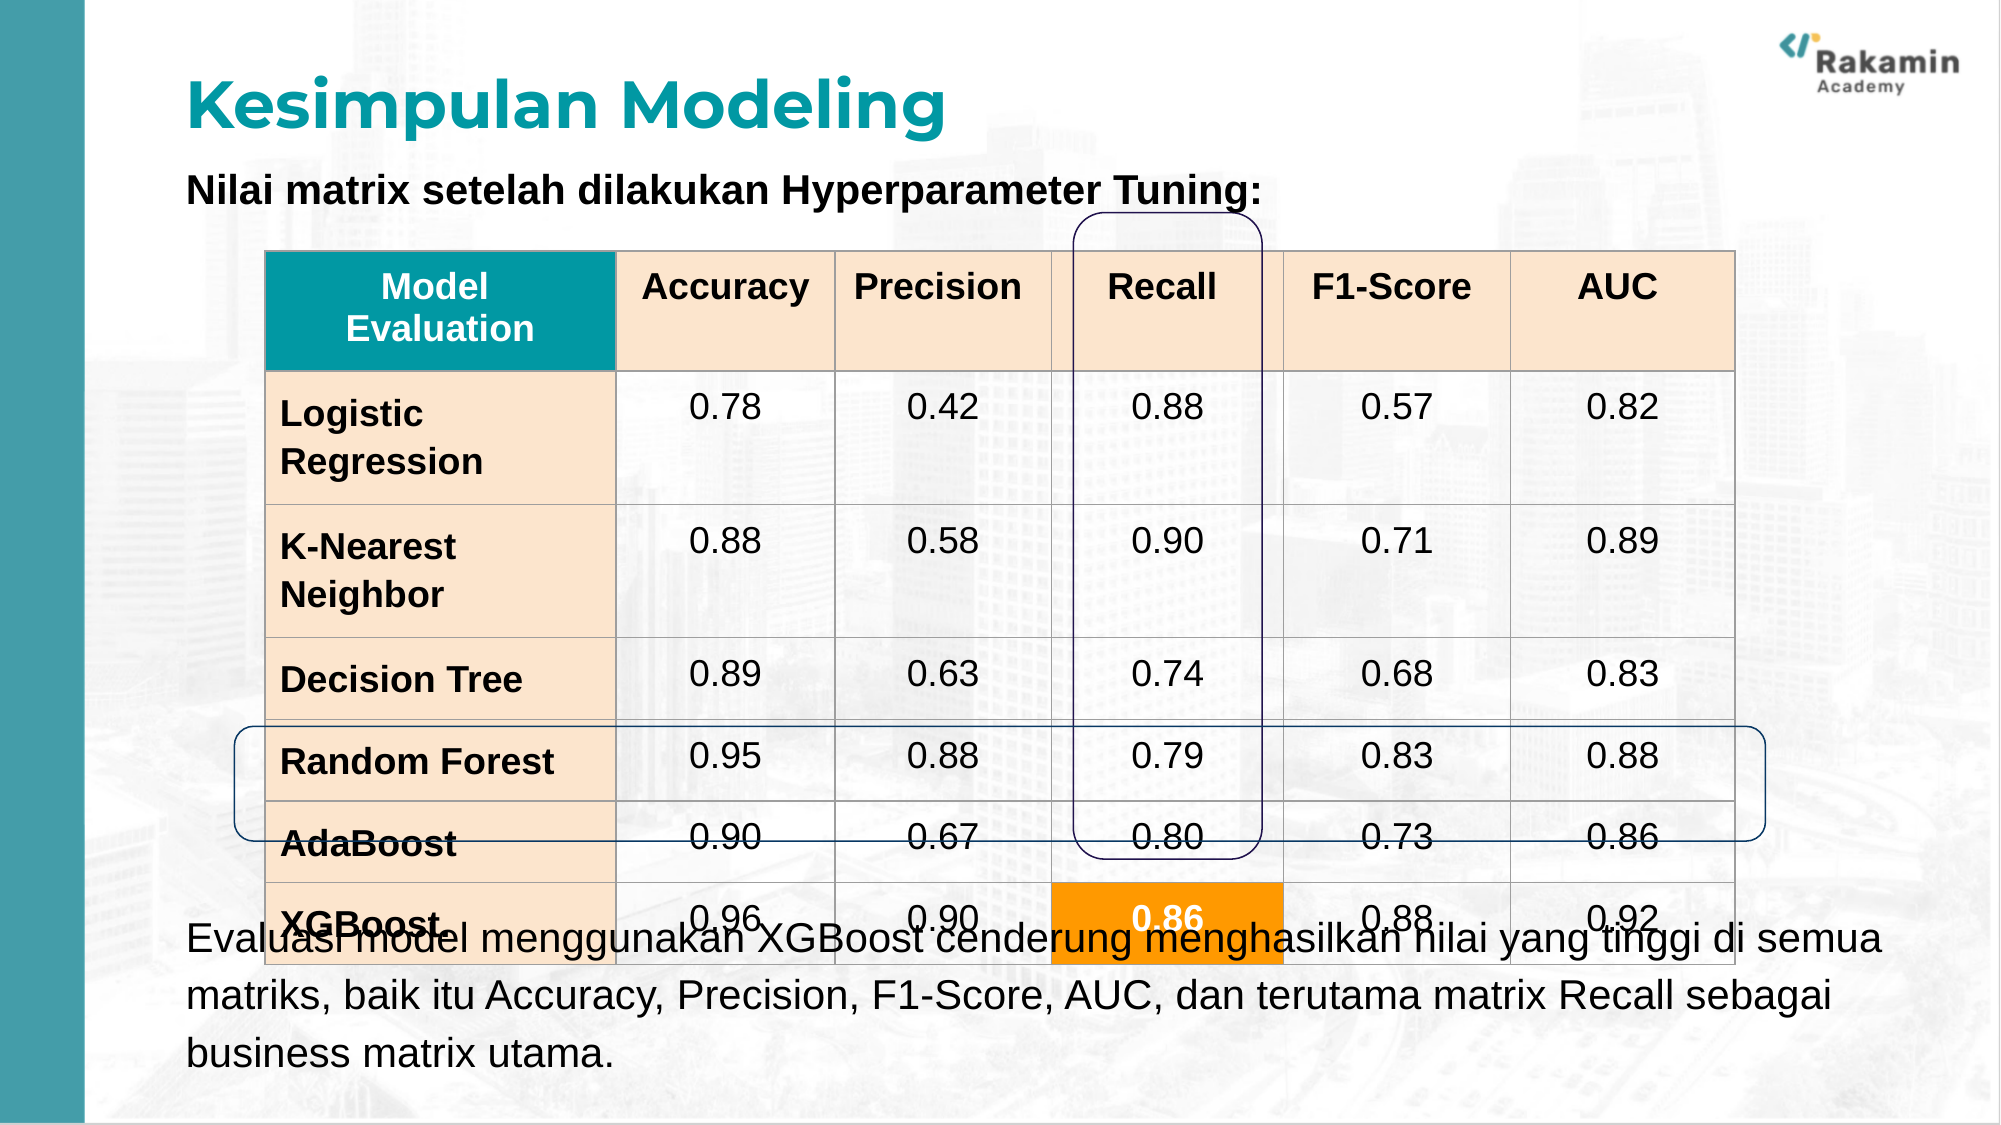

Kesimpulan Modeling
Nilai matrix setelah dilakukan Hyperparameter Tuning:

| Model Evaluation | Accuracy | Precision | Recall | F1-Score | AUC |
| --- | --- | --- | --- | --- | --- |
| Logistic Regression | 0.78 | 0.42 | 0.88 | 0.57 | 0.82 |
| K-Nearest Neighbor | 0.88 | 0.58 | 0.90 | 0.71 | 0.89 |
| Decision Tree | 0.89 | 0.63 | 0.74 | 0.68 | 0.83 |
| Random Forest | 0.95 | 0.88 | 0.79 | 0.83 | 0.88 |
| AdaBoost | 0.90 | 0.67 | 0.80 | 0.73 | 0.86 |
| XGBoost. | 0.96 | 0.90 | 0.86 | 0.88 | 0.92 |

Evaluasi model menggunakan XGBoost cenderung menghasilkan nilai yang tinggi di semua matriks, baik itu Accuracy, Precision, F1-Score, AUC, dan terutama matrix Recall sebagai business matrix utama.